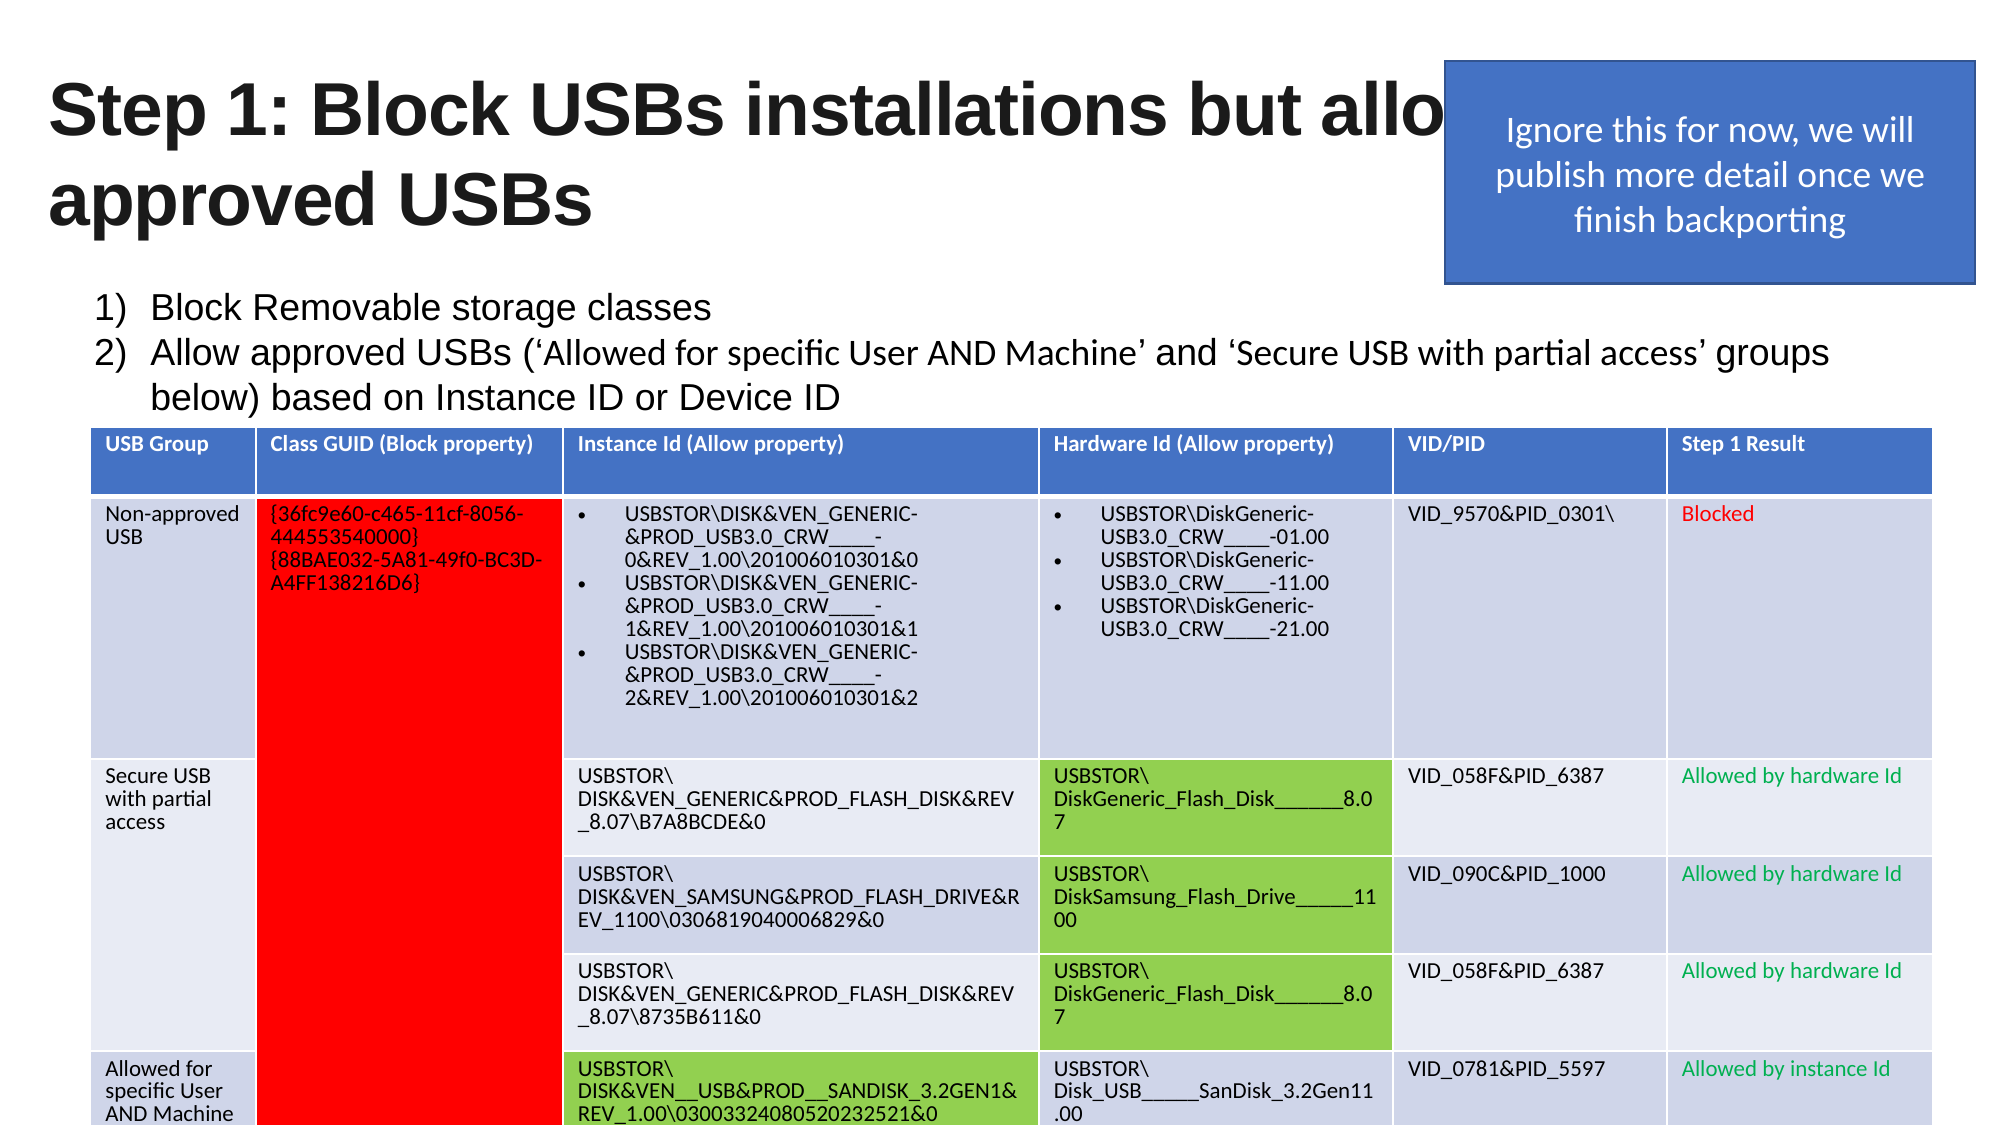

Step 1: Block USBs installations but allow specific approved USBs
Ignore this for now, we will publish more detail once we finish backporting
Block Removable storage classes
Allow approved USBs (‘Allowed for specific User AND Machine’ and ‘Secure USB with partial access’ groups below) based on Instance ID or Device ID
| USB Group | Class GUID (Block property) | Instance Id (Allow property) | Hardware Id (Allow property) | VID/PID | Step 1 Result |
| --- | --- | --- | --- | --- | --- |
| Non-approved USB | {36fc9e60-c465-11cf-8056-444553540000} {88BAE032-5A81-49f0-BC3D-A4FF138216D6} | USBSTOR\DISK&VEN\_GENERIC-&PROD\_USB3.0\_CRW\_\_\_\_-0&REV\_1.00\201006010301&0 USBSTOR\DISK&VEN\_GENERIC-&PROD\_USB3.0\_CRW\_\_\_\_-1&REV\_1.00\201006010301&1 USBSTOR\DISK&VEN\_GENERIC-&PROD\_USB3.0\_CRW\_\_\_\_-2&REV\_1.00\201006010301&2 | USBSTOR\DiskGeneric-USB3.0\_CRW\_\_\_\_-01.00 USBSTOR\DiskGeneric-USB3.0\_CRW\_\_\_\_-11.00 USBSTOR\DiskGeneric-USB3.0\_CRW\_\_\_\_-21.00 | VID\_9570&PID\_0301\ | Blocked |
| Secure USB with partial access | {4d36e967-e325-11ce-bfc1-08002be10318} | USBSTOR\DISK&VEN\_GENERIC&PROD\_FLASH\_DISK&REV\_8.07\B7A8BCDE&0 | USBSTOR\DiskGeneric\_Flash\_Disk\_\_\_\_\_\_8.07 | VID\_058F&PID\_6387 | Allowed by hardware Id |
| Approved USB | {4d36e967-e325-11ce-bfc1-08002be10318} | USBSTOR\DISK&VEN\_SAMSUNG&PROD\_FLASH\_DRIVE&REV\_1100\0306819040006829&0 | USBSTOR\DiskSamsung\_Flash\_Drive\_\_\_\_\_1100 | VID\_090C&PID\_1000 | Allowed by hardware Id |
| Approved USB | {4d36e967-e325-11ce-bfc1-08002be10318} | USBSTOR\DISK&VEN\_GENERIC&PROD\_FLASH\_DISK&REV\_8.07\8735B611&0 | USBSTOR\DiskGeneric\_Flash\_Disk\_\_\_\_\_\_8.07 | VID\_058F&PID\_6387 | Allowed by hardware Id |
| Allowed for specific User AND Machine | {4d36e967-e325-11ce-bfc1-08002be10318} | USBSTOR\DISK&VEN\_\_USB&PROD\_\_SANDISK\_3.2GEN1&REV\_1.00\03003324080520232521&0 | USBSTOR\Disk\_USB\_\_\_\_\_SanDisk\_3.2Gen11.00 | VID\_0781&PID\_5597 | Allowed by instance Id |